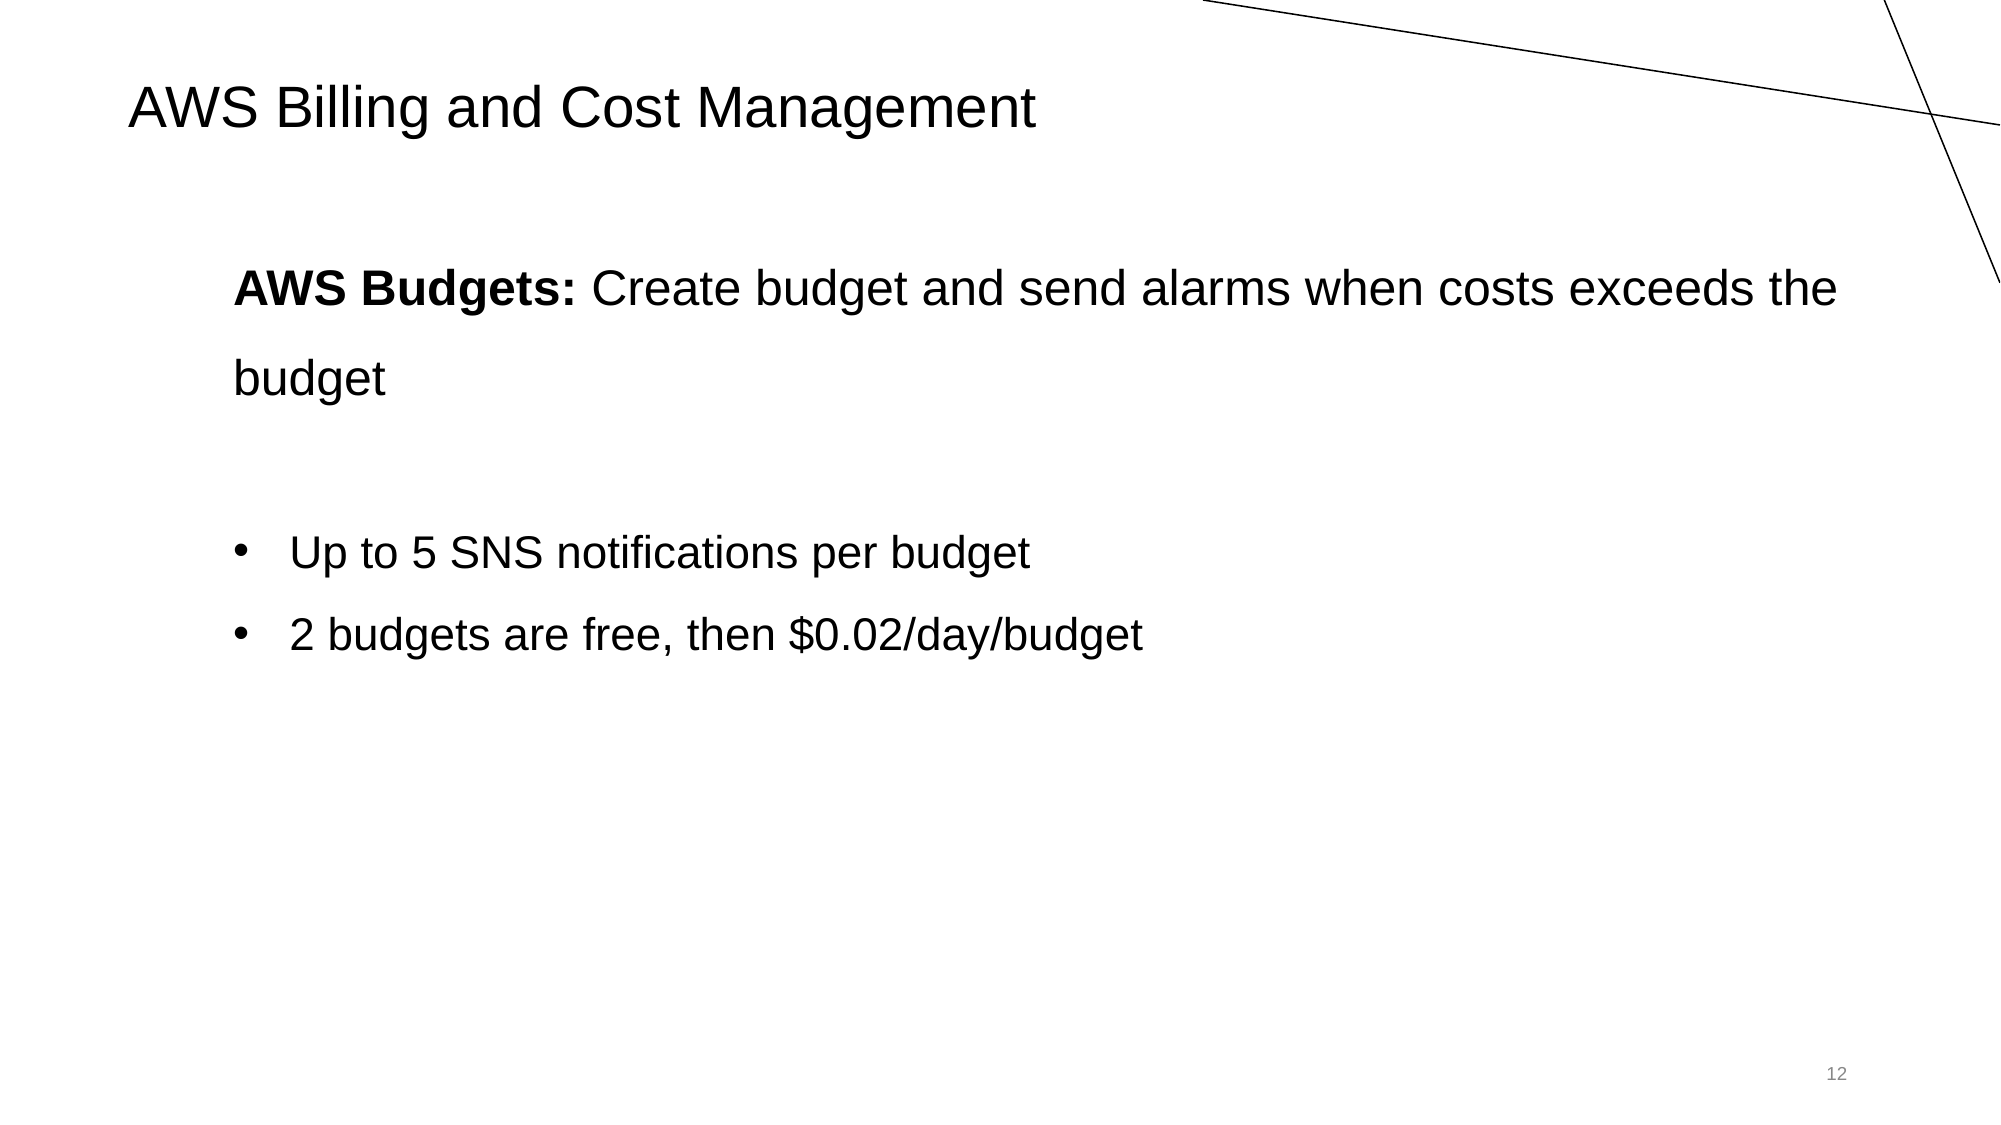

# AWS Billing and Cost Management
AWS Budgets: Create budget and send alarms when costs exceeds the budget

Up to 5 SNS notifications per budget
2 budgets are free, then $0.02/day/budget
12